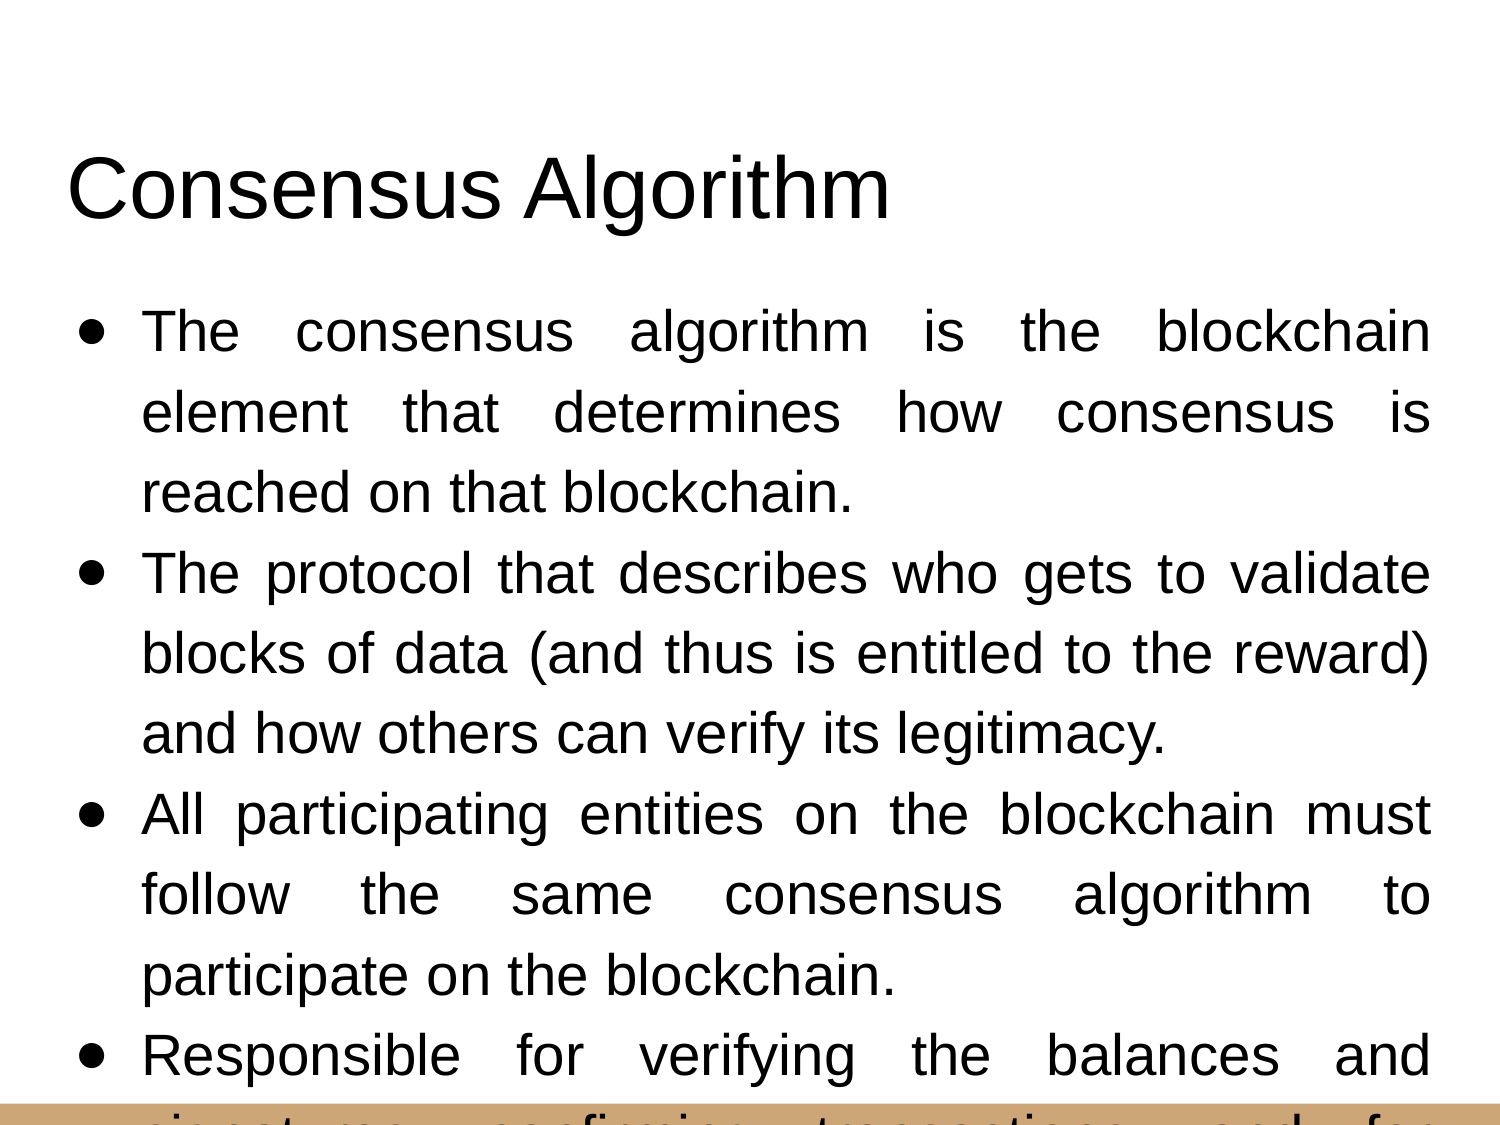

# Consensus Algorithm
The consensus algorithm is the blockchain element that determines how consensus is reached on that blockchain.
The protocol that describes who gets to validate blocks of data (and thus is entitled to the reward) and how others can verify its legitimacy.
All participating entities on the blockchain must follow the same consensus algorithm to participate on the blockchain.
Responsible for verifying the balances and signatures, confirming transactions, and for actually executing the validation of blocks